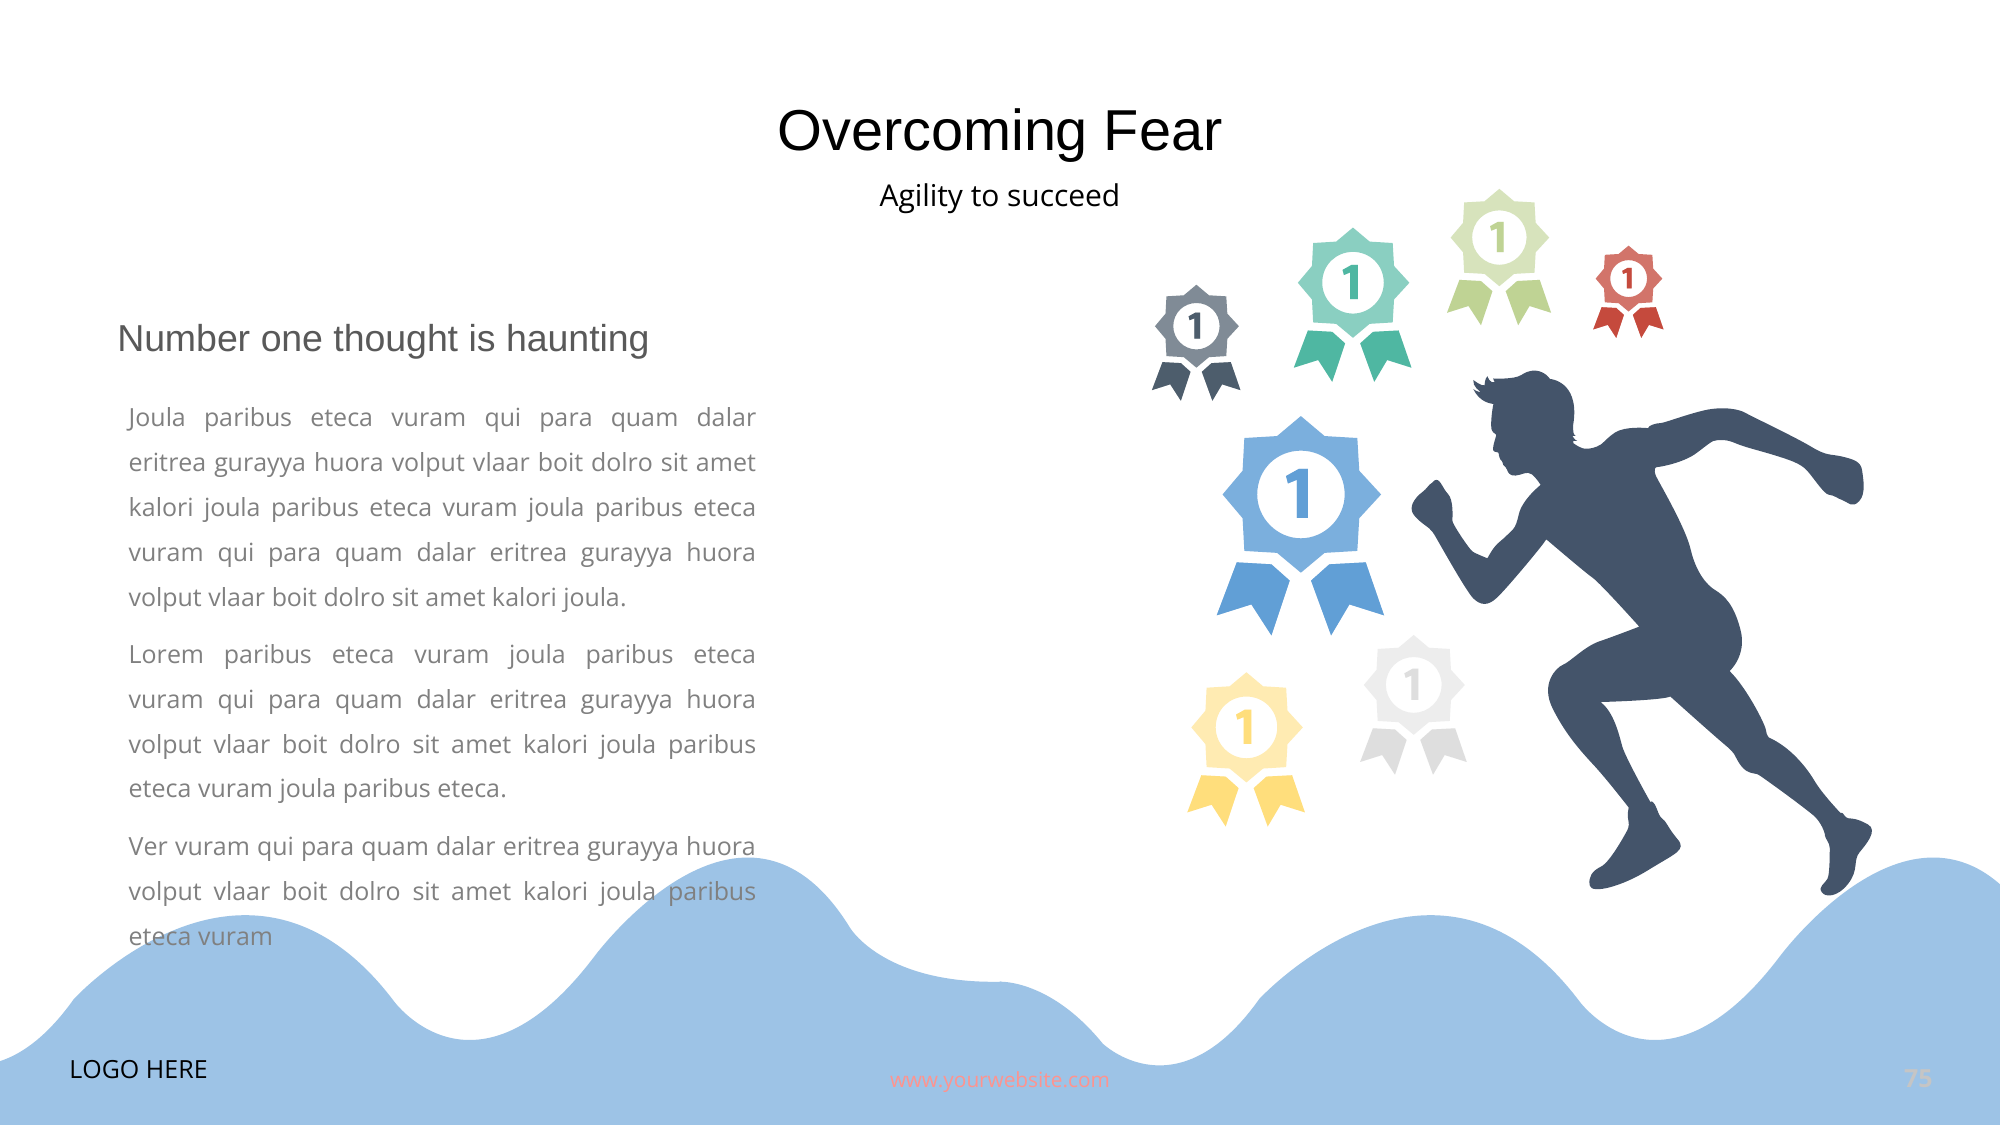

# Overcoming Fear
Agility to succeed

Number one thought is haunting

Joula paribus eteca vuram qui para quam dalar eritrea gurayya huora volput vlaar boit dolro sit amet kalori joula paribus eteca vuram joula paribus eteca vuram qui para quam dalar eritrea gurayya huora volput vlaar boit dolro sit amet kalori joula.
Lorem paribus eteca vuram joula paribus eteca vuram qui para quam dalar eritrea gurayya huora volput vlaar boit dolro sit amet kalori joula paribus eteca vuram joula paribus eteca.
Ver vuram qui para quam dalar eritrea gurayya huora volput vlaar boit dolro sit amet kalori joula paribus eteca vuram

LOGO HERE
www.yourwebsite.com
75